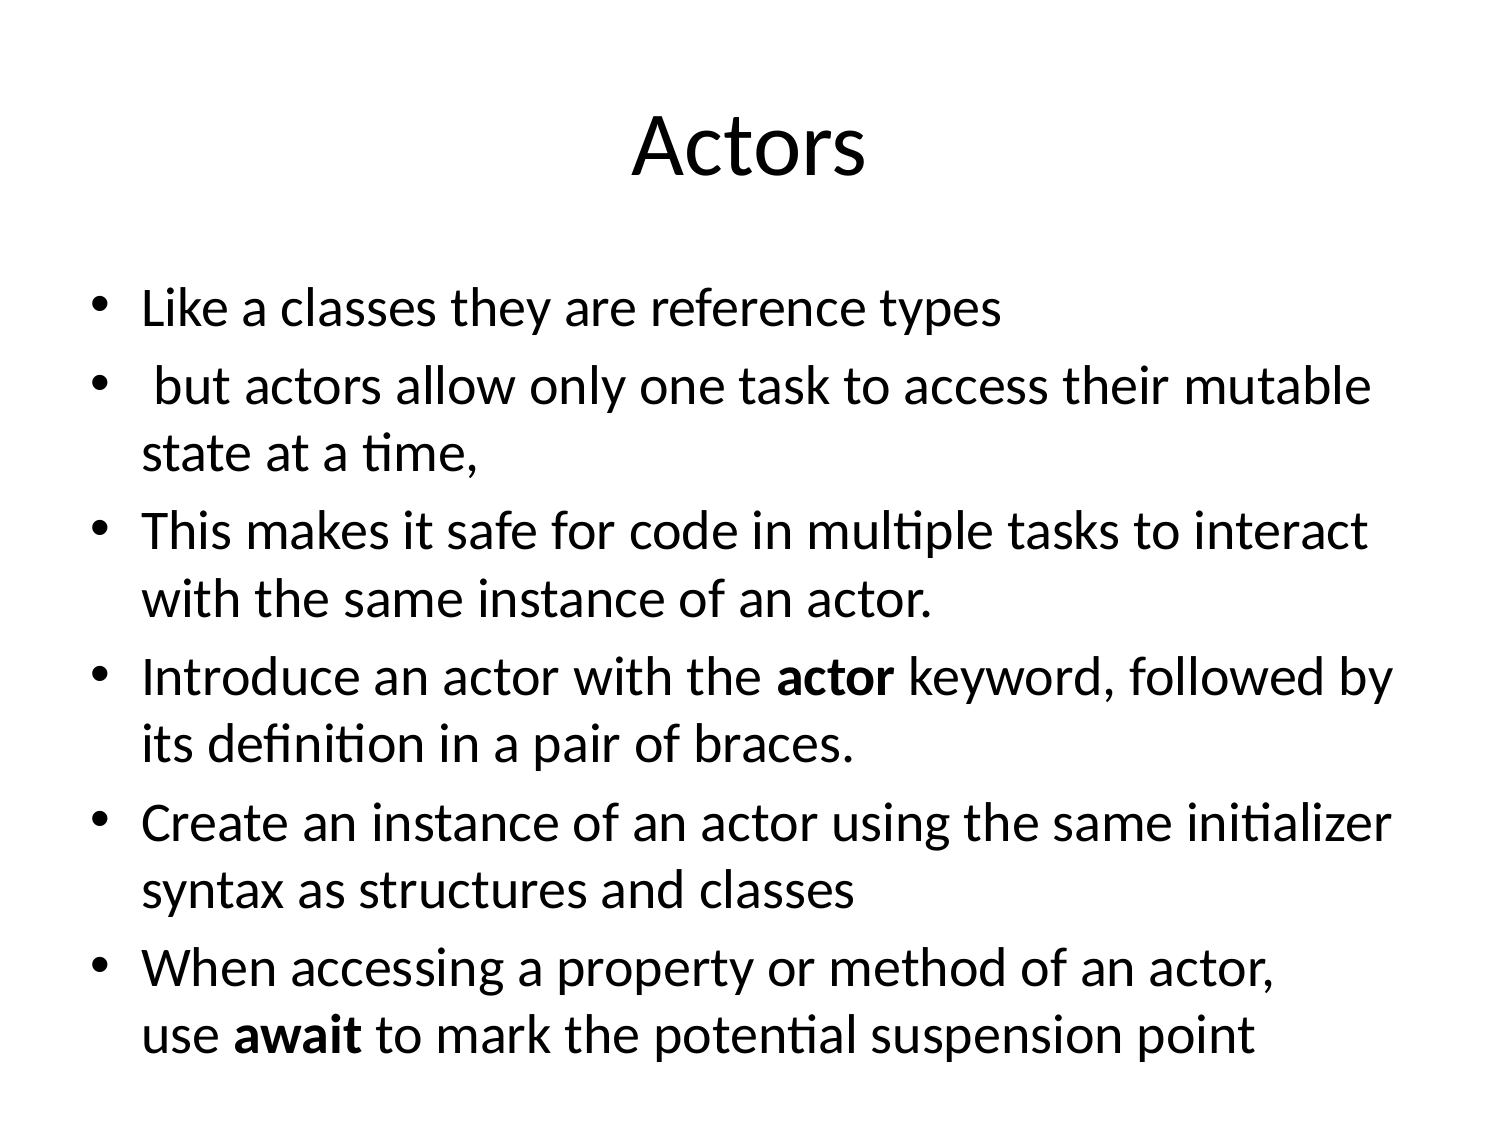

# Actors
Like a classes they are reference types
 but actors allow only one task to access their mutable state at a time,
This makes it safe for code in multiple tasks to interact with the same instance of an actor.
Introduce an actor with the actor keyword, followed by its definition in a pair of braces.
Create an instance of an actor using the same initializer syntax as structures and classes
When accessing a property or method of an actor, use await to mark the potential suspension point